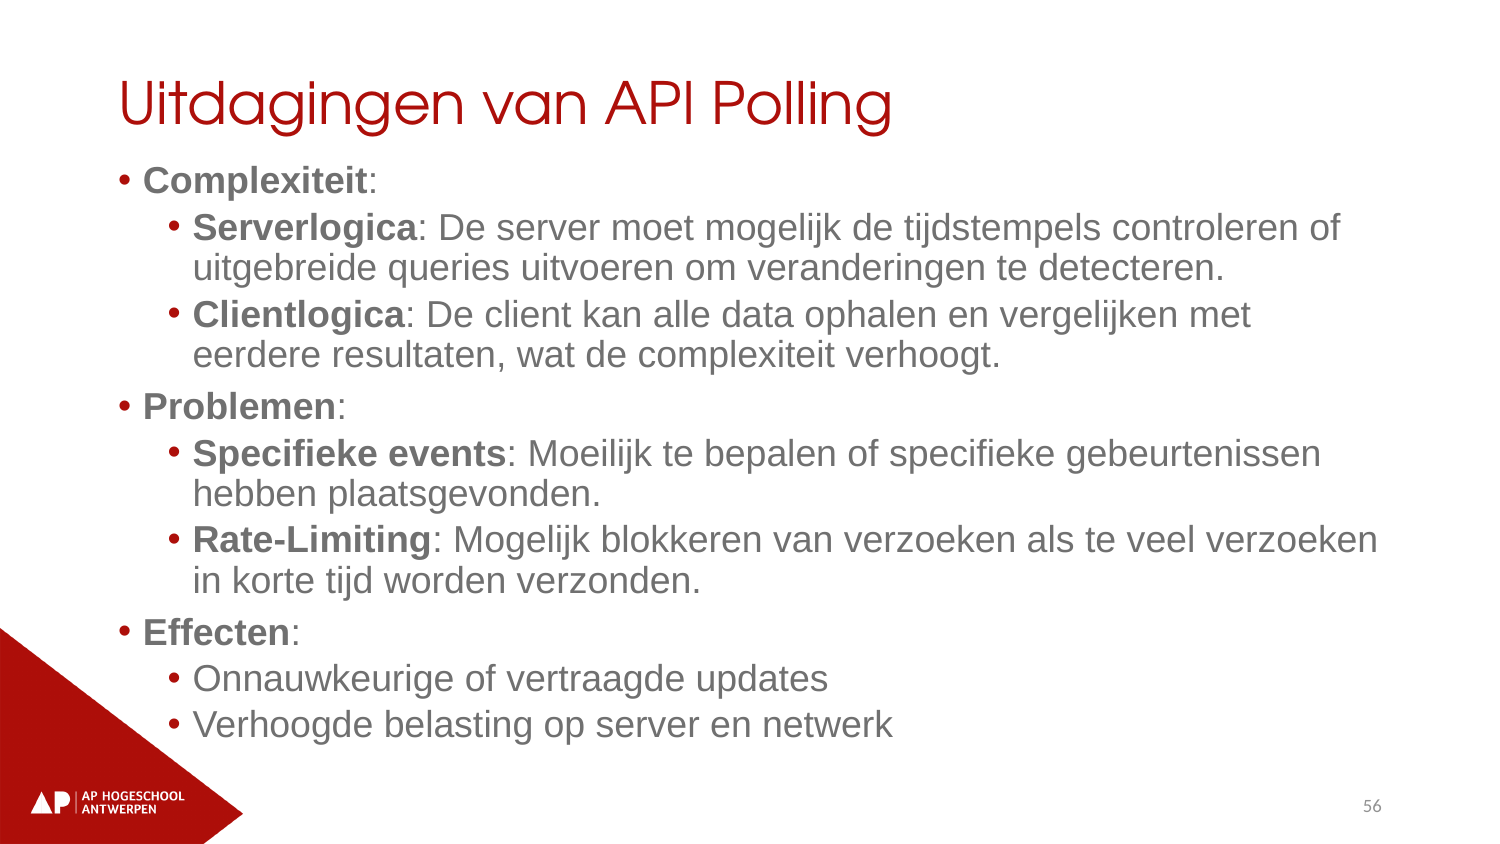

# Uitdagingen van API Polling
Complexiteit:
Serverlogica: De server moet mogelijk de tijdstempels controleren of uitgebreide queries uitvoeren om veranderingen te detecteren.
Clientlogica: De client kan alle data ophalen en vergelijken met eerdere resultaten, wat de complexiteit verhoogt.
Problemen:
Specifieke events: Moeilijk te bepalen of specifieke gebeurtenissen hebben plaatsgevonden.
Rate-Limiting: Mogelijk blokkeren van verzoeken als te veel verzoeken in korte tijd worden verzonden.
Effecten:
Onnauwkeurige of vertraagde updates
Verhoogde belasting op server en netwerk

56